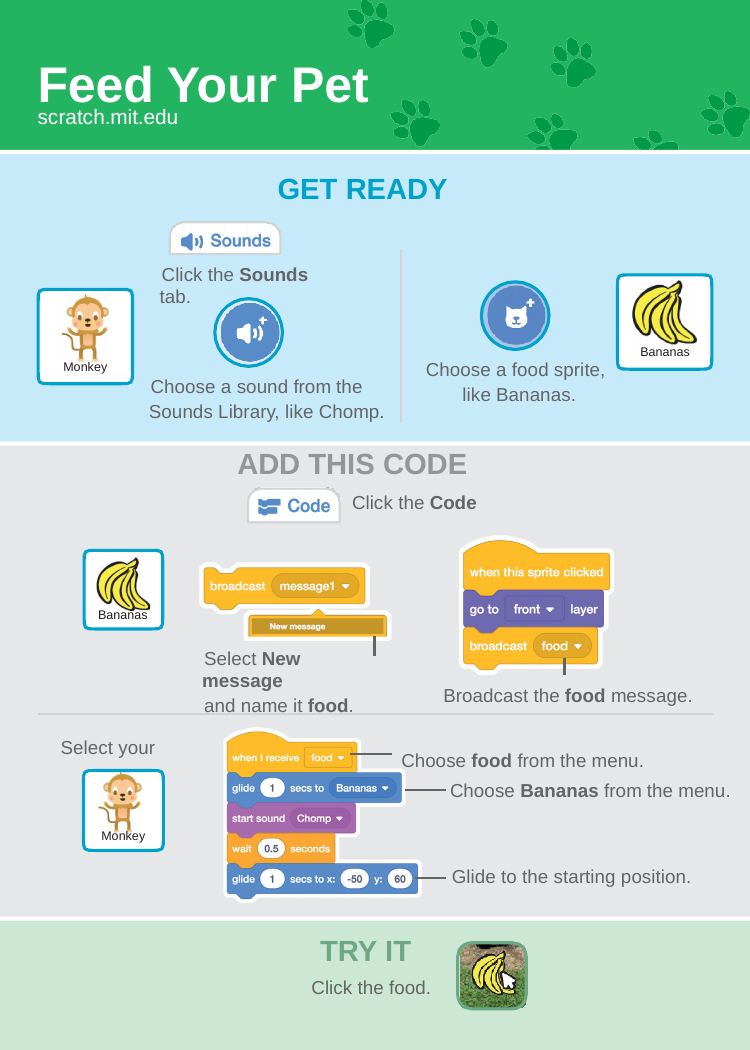

# Feed Your Pet
scratch.mit.edu

GET READY

Click the Sounds tab.

Bananas
Choose a food sprite,  like Bananas.
Monkey
Choose a sound from the  Sounds Library, like Chomp.

ADD THIS CODE
Click the Code

Bananas
Select New message
and name it food.
Broadcast the food message.

Select your
 Choose food from the menu.
Choose Bananas from the menu.

Monkey
Glide to the starting position.

TRY IT
Click the food.